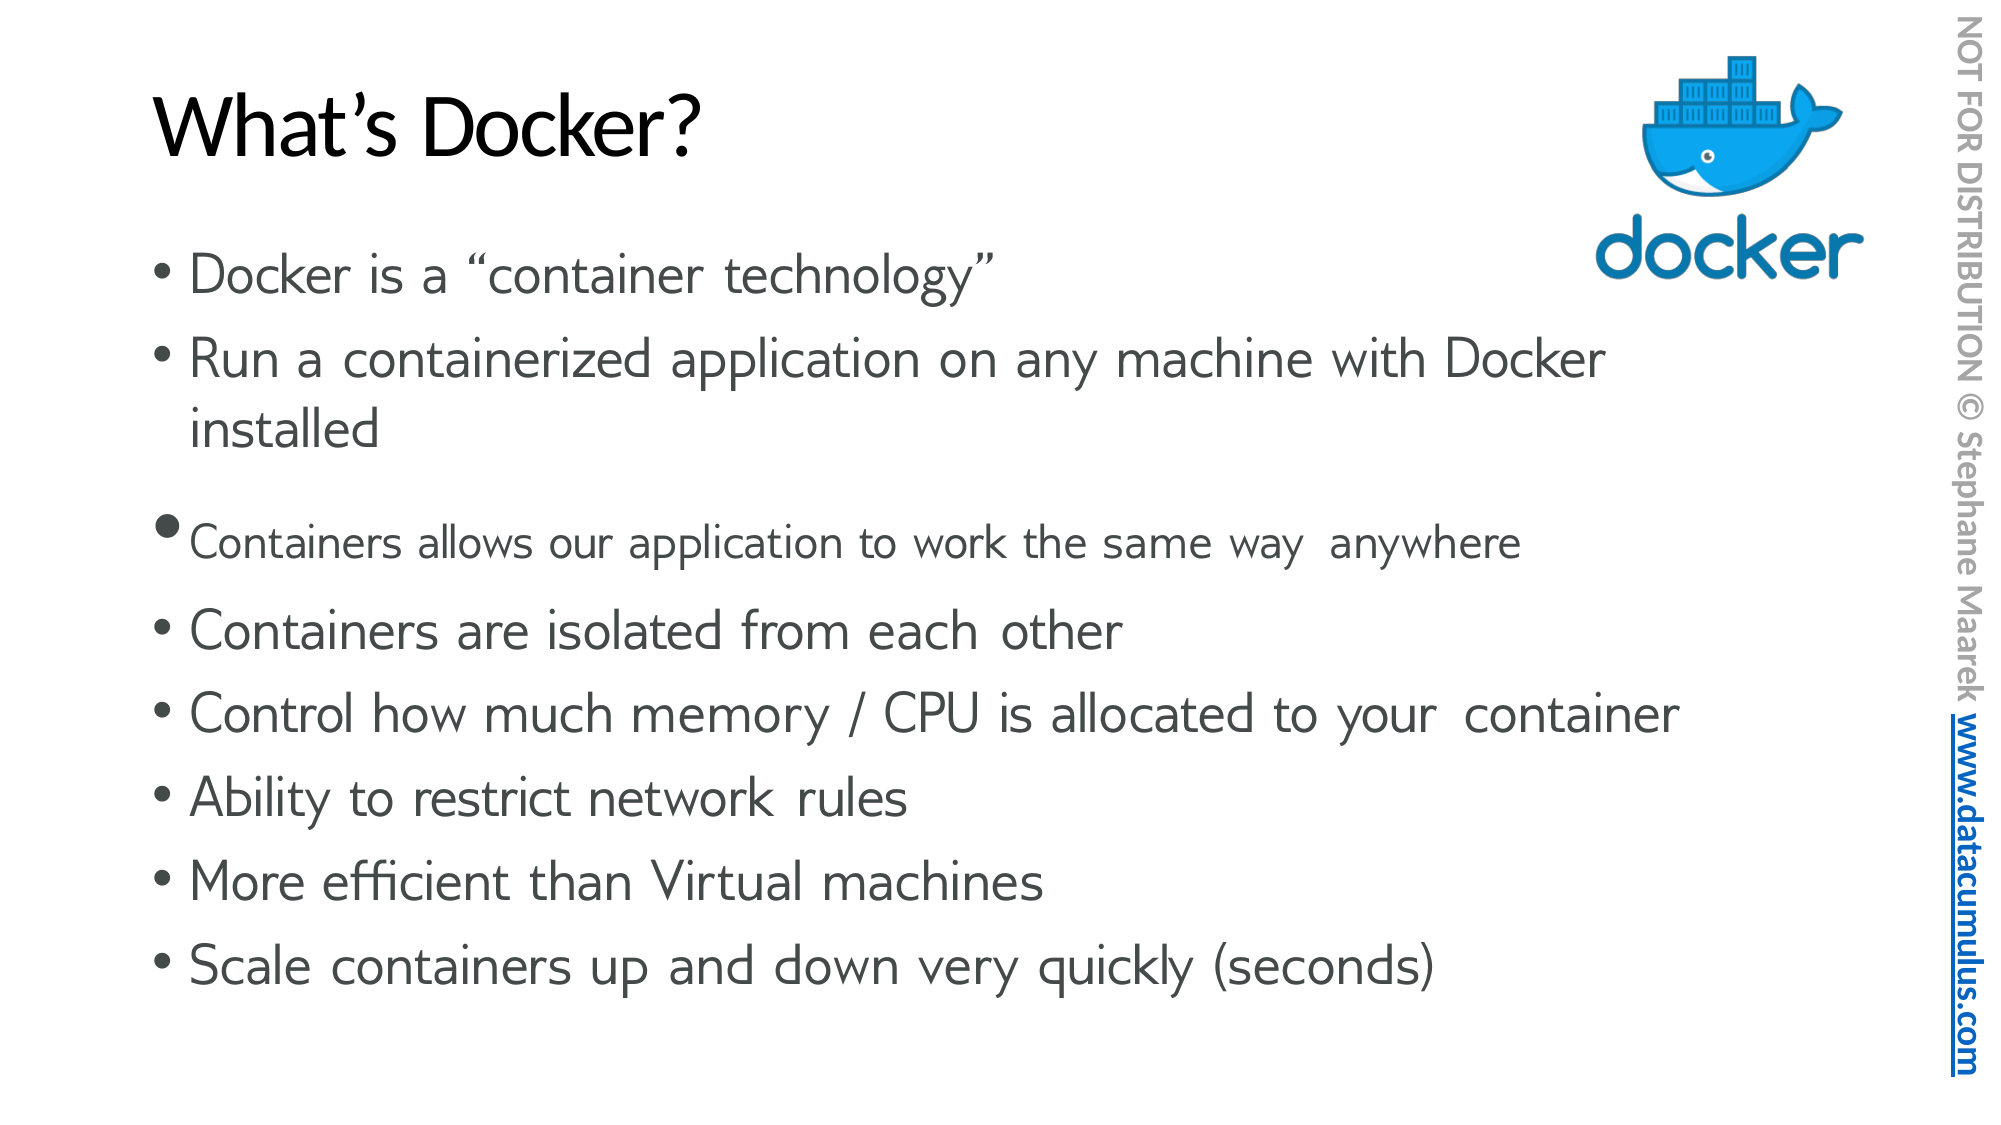

NOT FOR DISTRIBUTION © Stephane Maarek www.datacumulus.com

# What’s Docker?
Docker is a “container technology”
Run a containerized application on any machine with Docker installed
Containers allows our application to work the same way anywhere
Containers are isolated from each other
Control how much memory / CPU is allocated to your container
Ability to restrict network rules
More efficient than Virtual machines
Scale containers up and down very quickly (seconds)
© Stephane Maarek